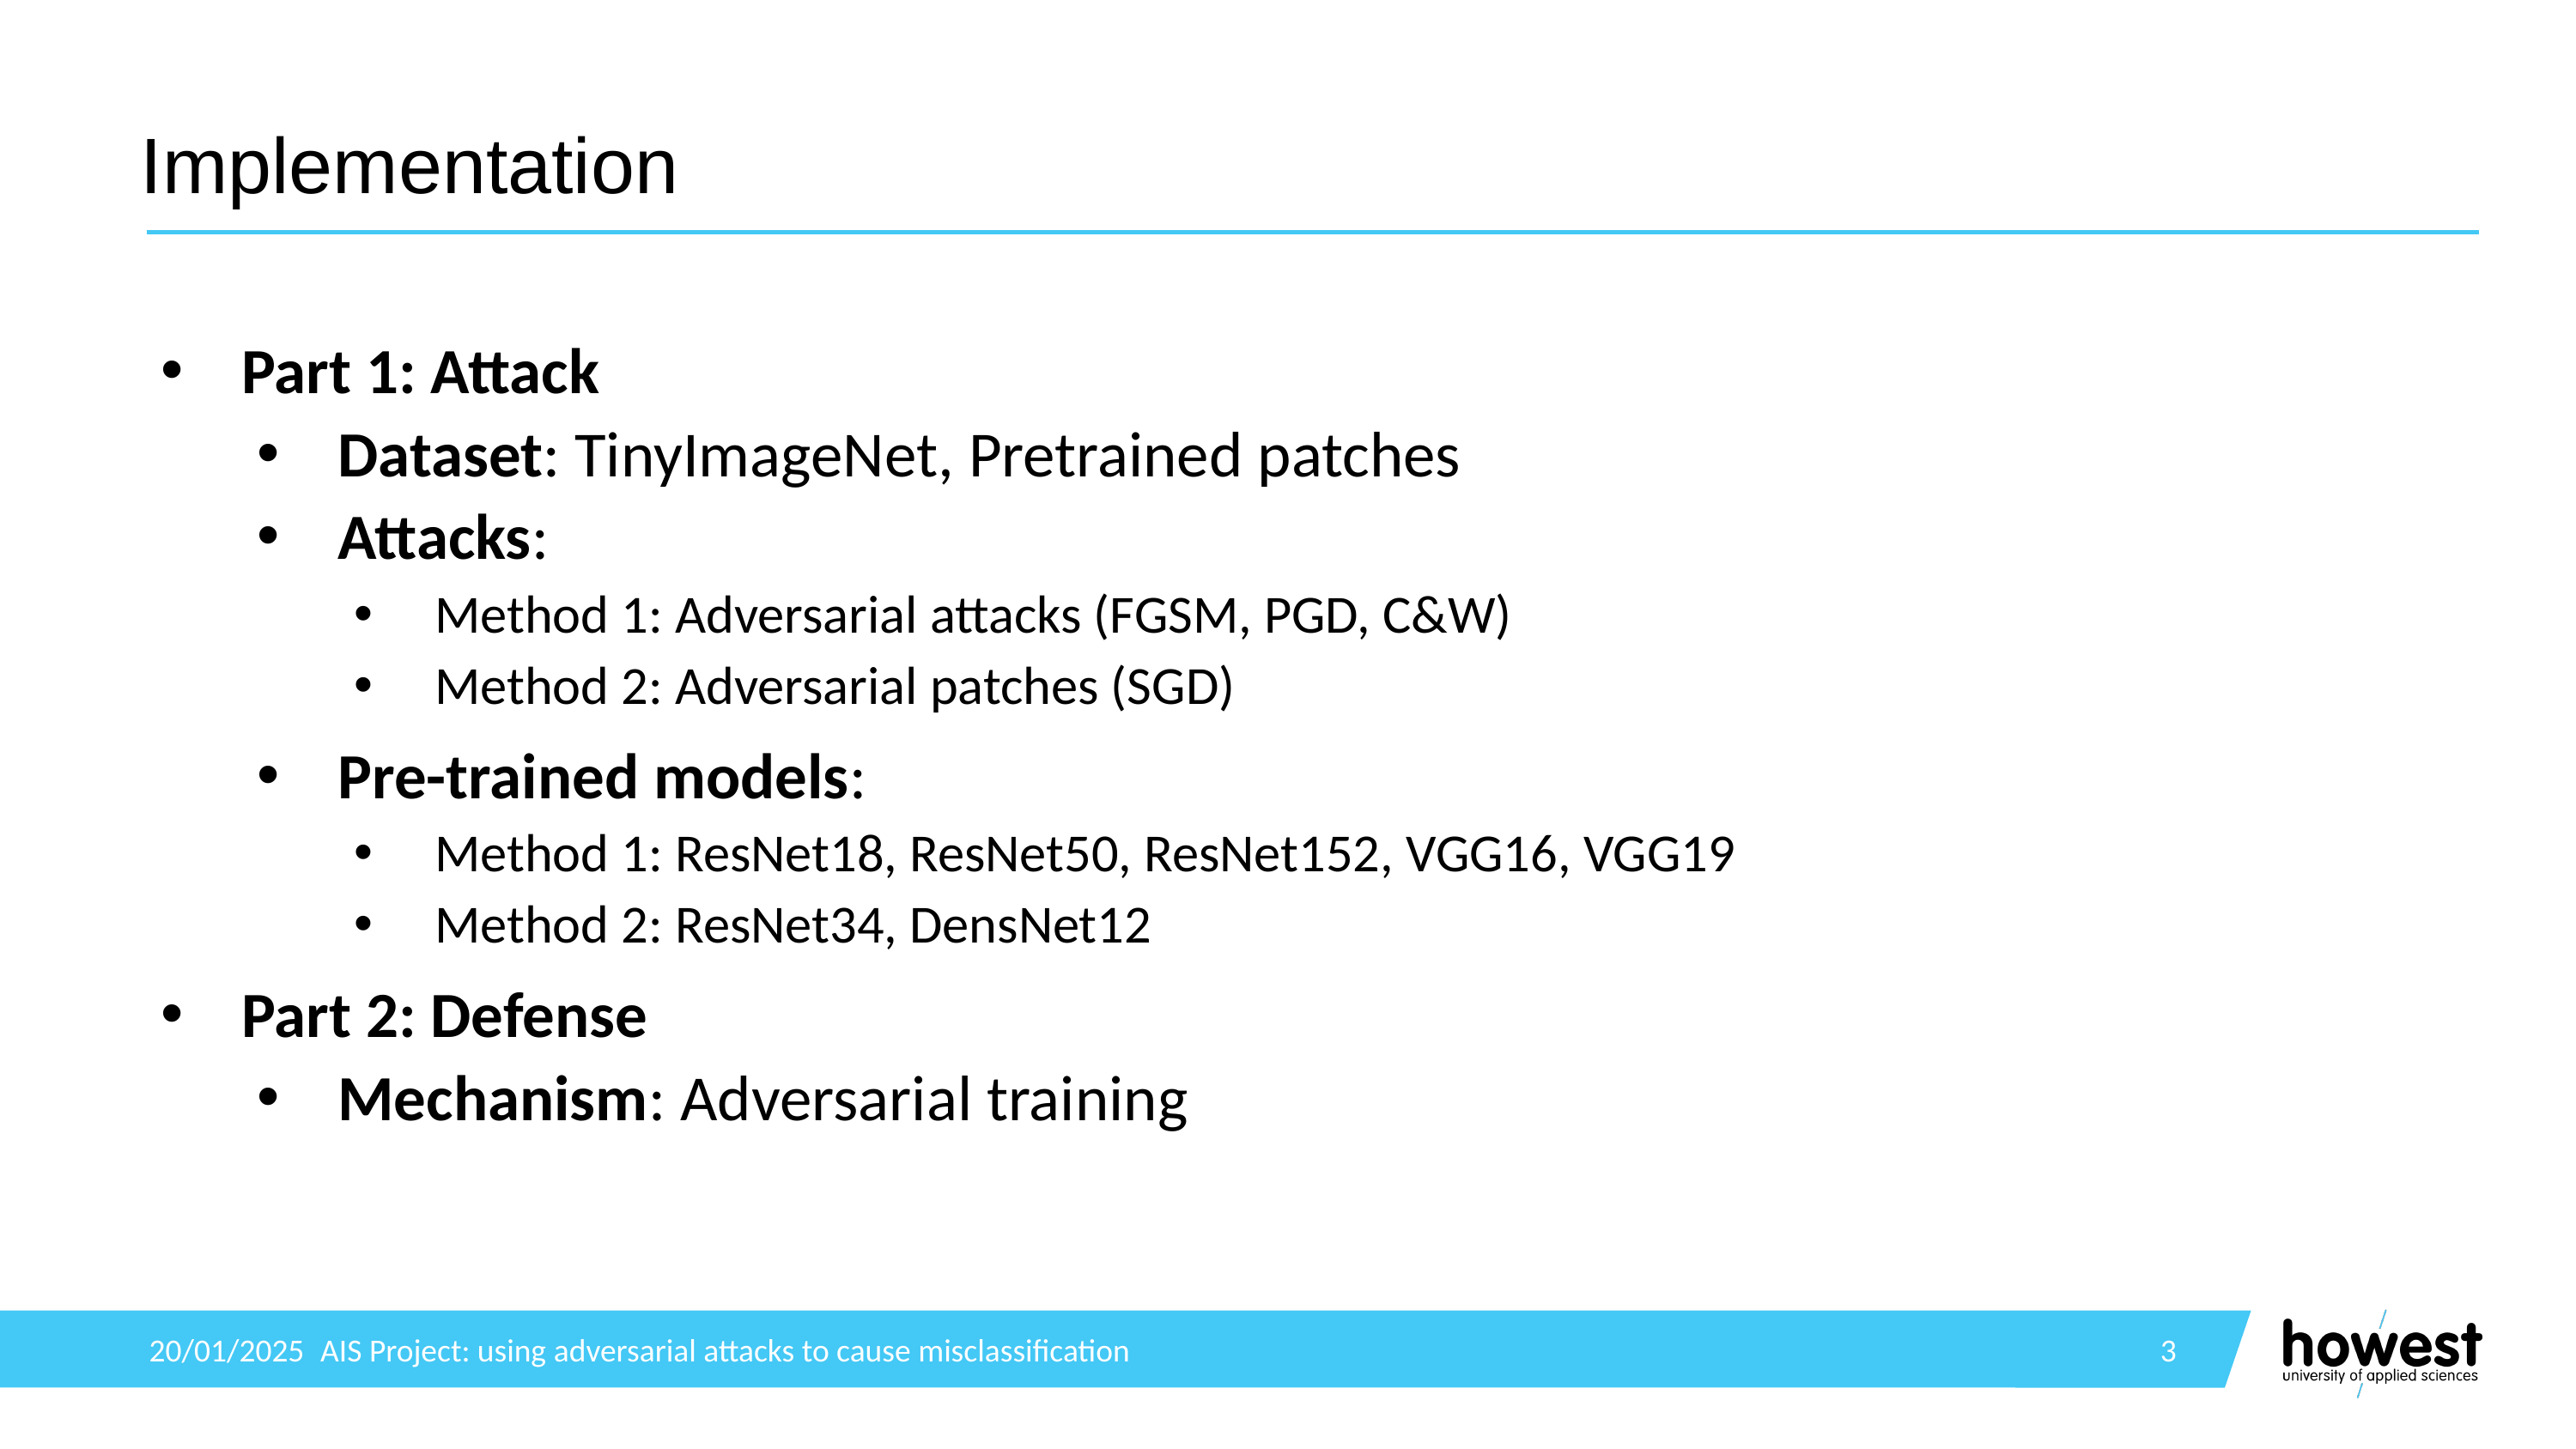

# Implementation
Part 1: Attack
Dataset: TinyImageNet, Pretrained patches
Attacks:
Method 1: Adversarial attacks (FGSM, PGD, C&W)
Method 2: Adversarial patches (SGD)
Pre-trained models:
Method 1: ResNet18, ResNet50, ResNet152, VGG16, VGG19
Method 2: ResNet34, DensNet12
Part 2: Defense
Mechanism: Adversarial training
20/01/2025
AIS Project: using adversarial attacks to cause misclassification
3